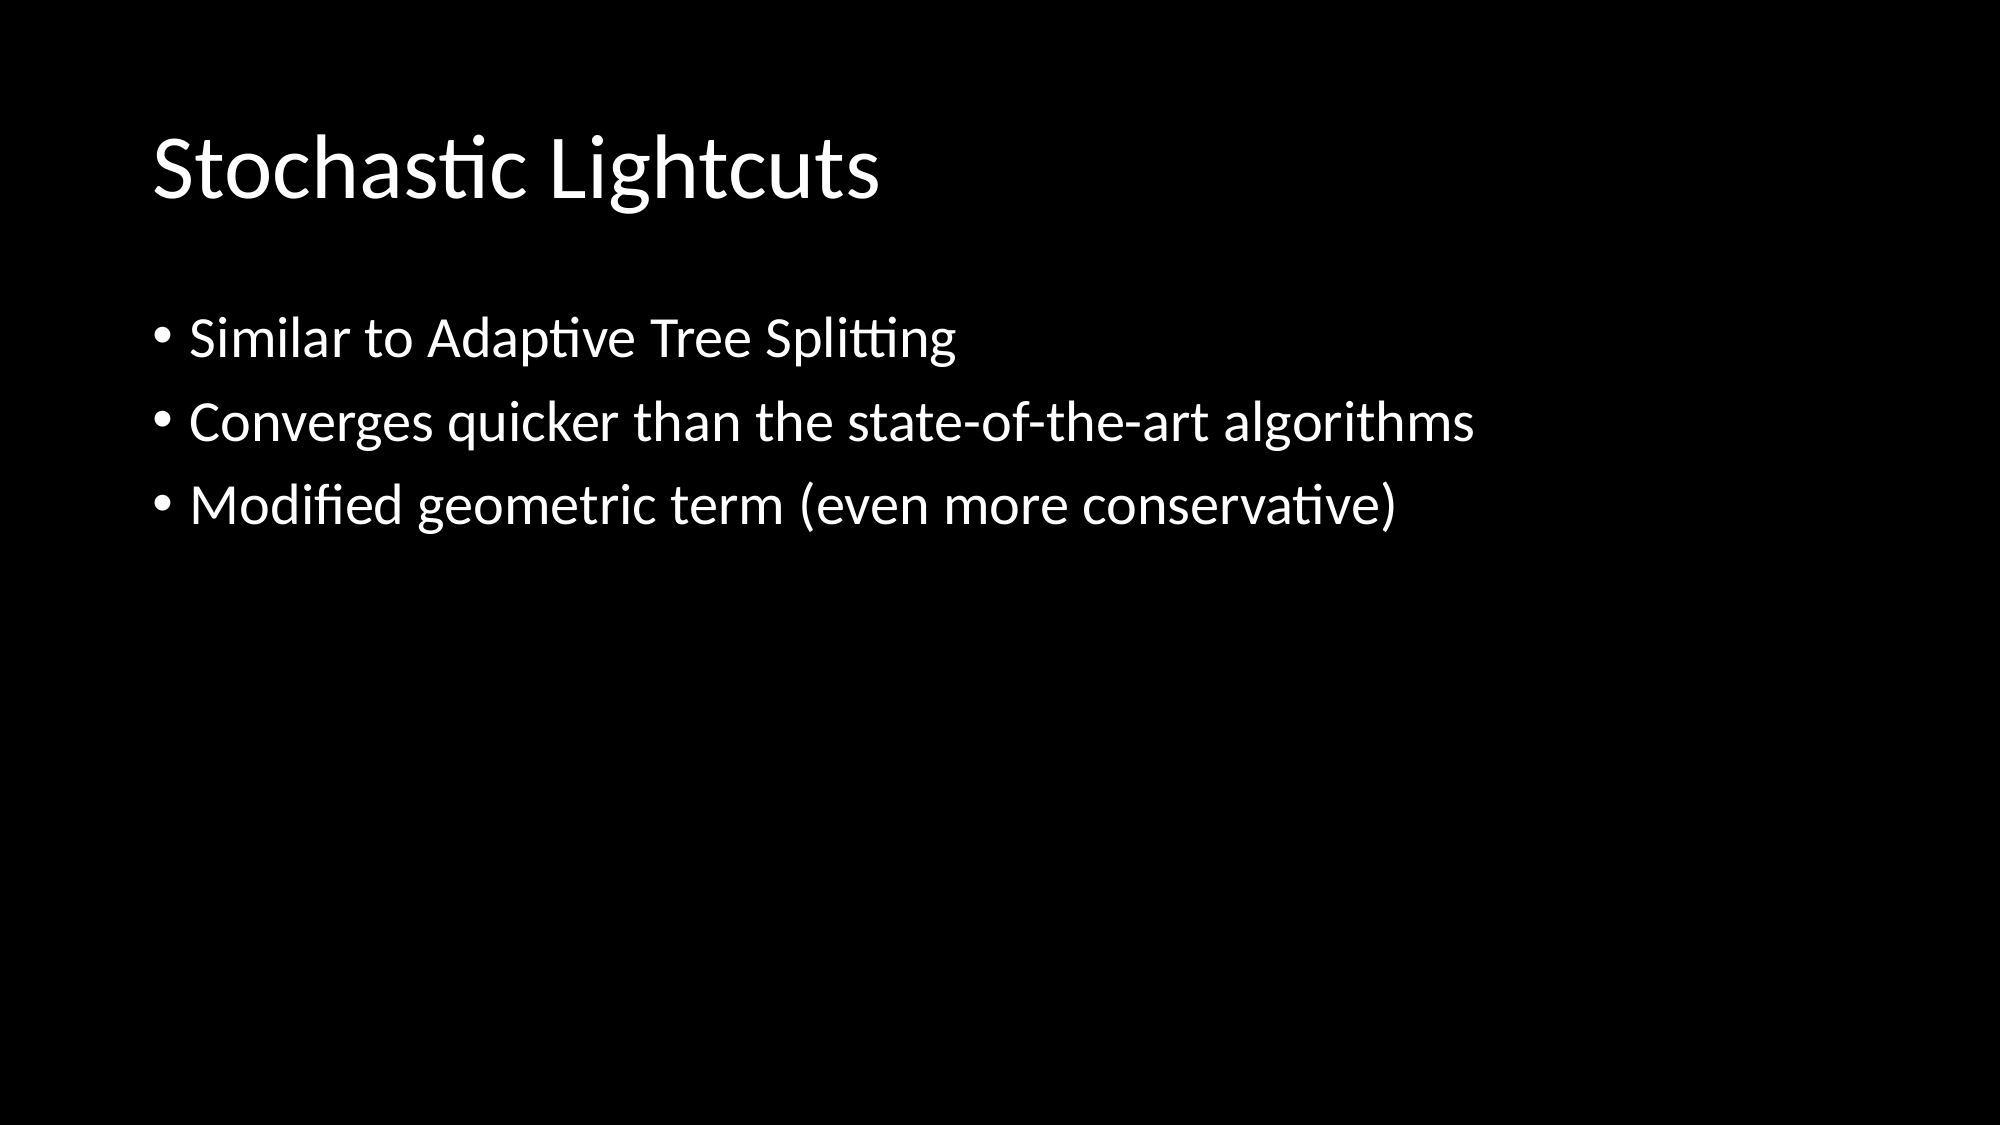

# Stochastic Lightcuts
Similar to Adaptive Tree Splitting
Converges quicker than the state-of-the-art algorithms
Modified geometric term (even more conservative)